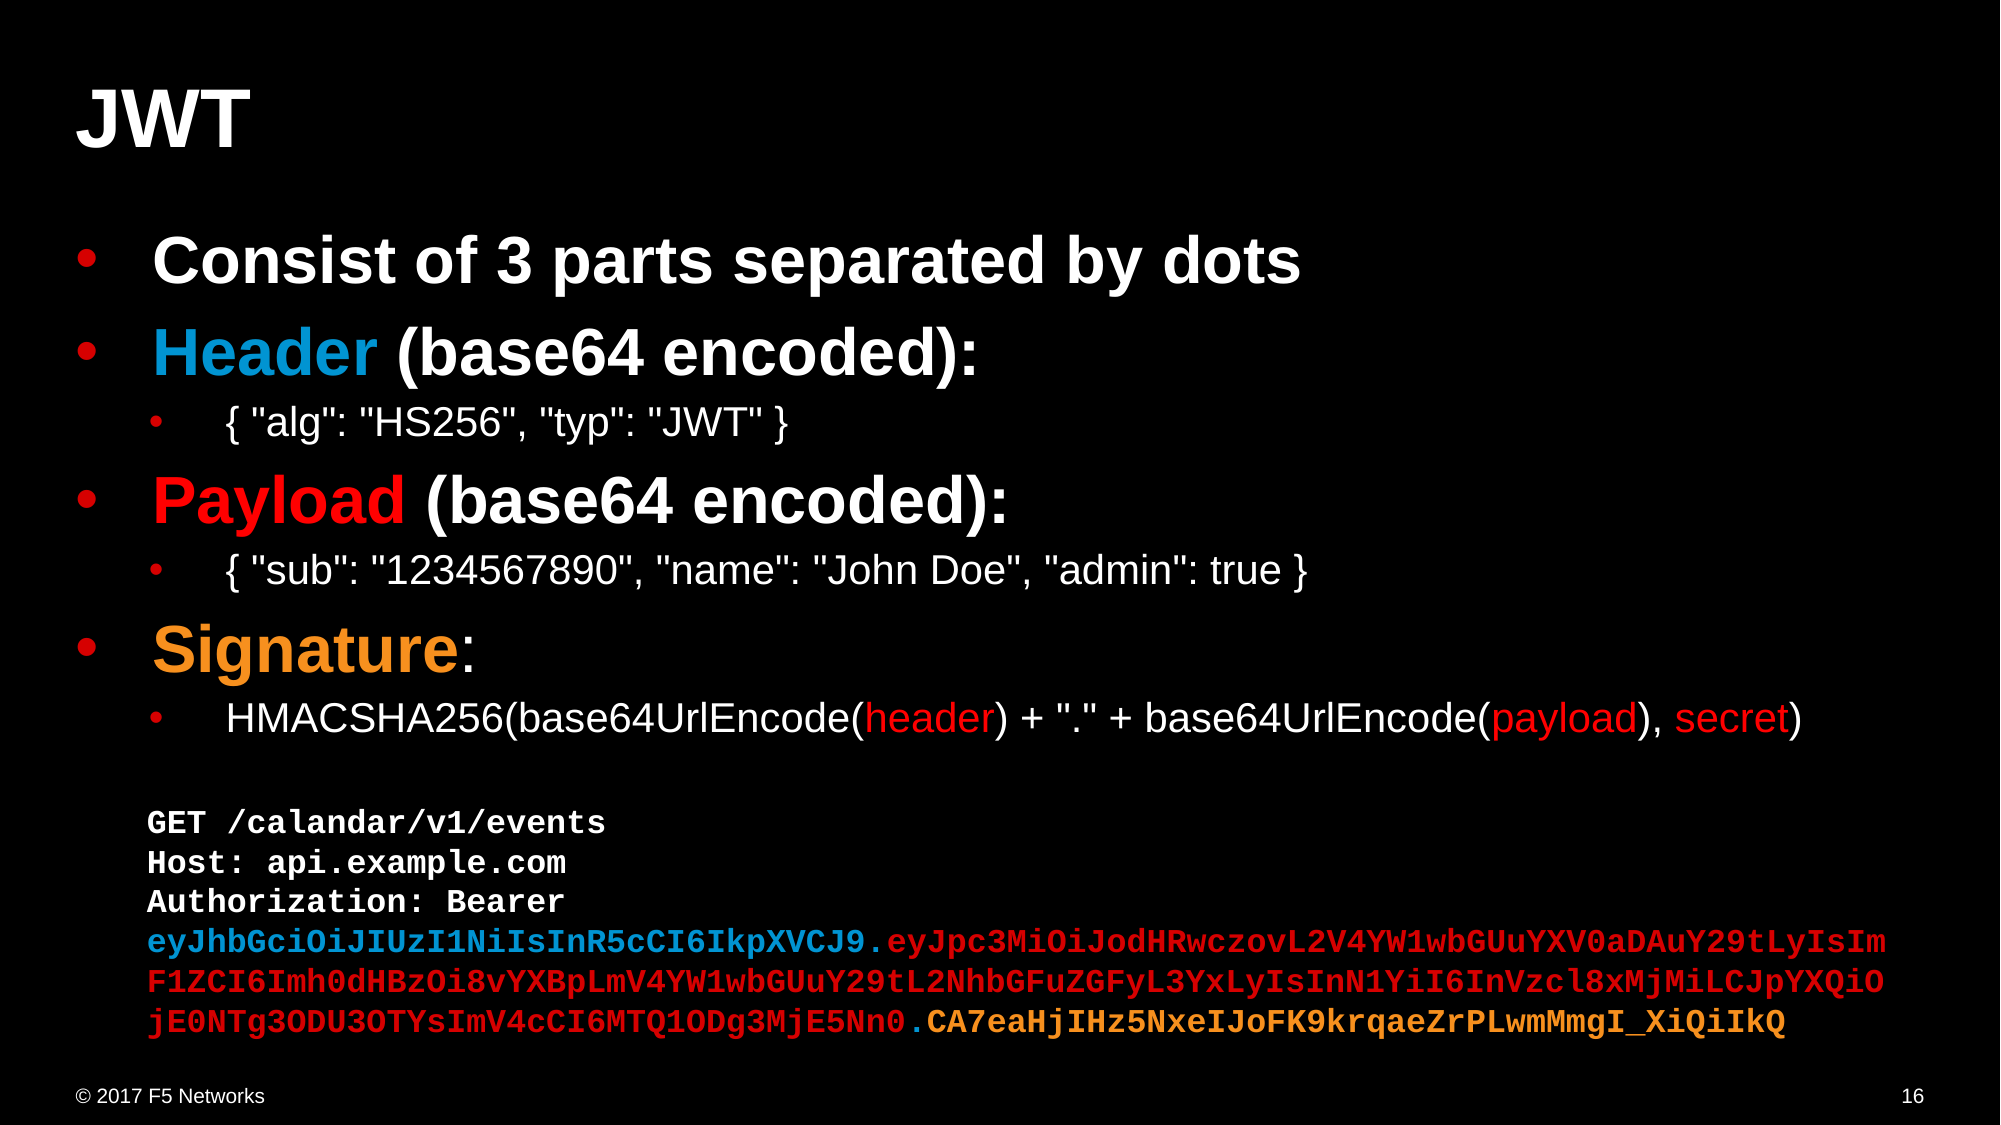

# JWT
Consist of 3 parts separated by dots
Header (base64 encoded):
{ "alg": "HS256", "typ": "JWT" }
Payload (base64 encoded):
{ "sub": "1234567890", "name": "John Doe", "admin": true }
Signature:
HMACSHA256(base64UrlEncode(header) + "." + base64UrlEncode(payload), secret)

GET /calandar/v1/events
Host​: api.example.com
Authorization: Bearer eyJhbGciOiJIUzI1NiIsInR5cCI6IkpXVCJ9.eyJpc3MiOiJodHRwczovL2V4YW1wbGUuYXV0aDAuY29tLyIsImF1ZCI6Imh0dHBzOi8vYXBpLmV4YW1wbGUuY29tL2NhbGFuZGFyL3YxLyIsInN1YiI6InVzcl8xMjMiLCJpYXQiOjE0NTg3ODU3OTYsImV4cCI6MTQ1ODg3MjE5Nn0.CA7eaHjIHz5NxeIJoFK9krqaeZrPLwmMmgI_XiQiIkQ
16
© 2017 F5 Networks